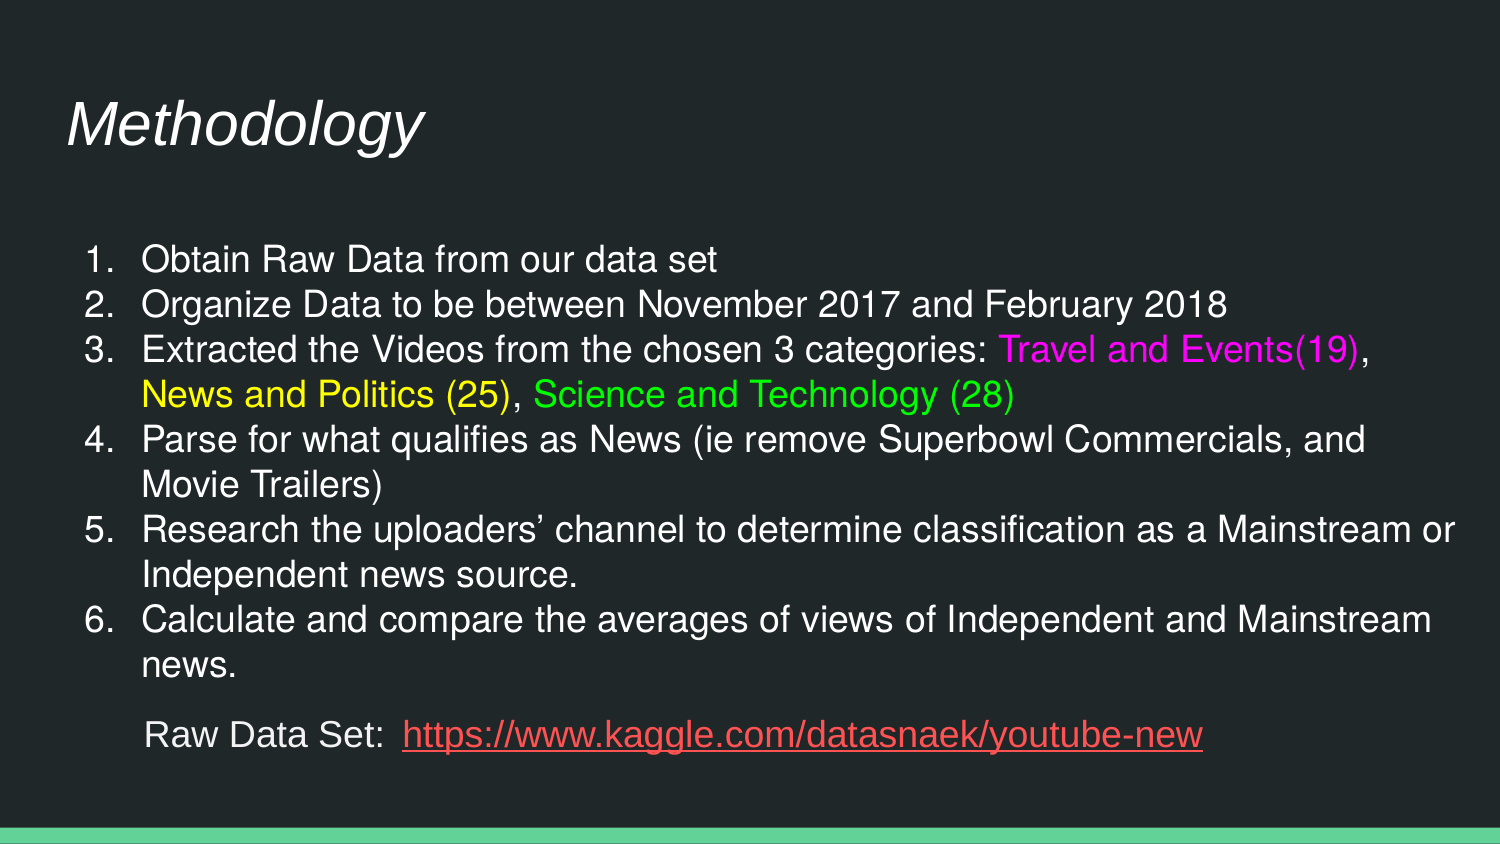

# Methodology
Obtain Raw Data from our data set
Organize Data to be between November 2017 and February 2018
Extracted the Videos from the chosen 3 categories: Travel and Events(19), News and Politics (25), Science and Technology (28)
Parse for what qualifies as News (ie remove Superbowl Commercials, and Movie Trailers)
Research the uploaders’ channel to determine classification as a Mainstream or Independent news source.
Calculate and compare the averages of views of Independent and Mainstream news.
Raw Data Set:  https://www.kaggle.com/datasnaek/youtube-new